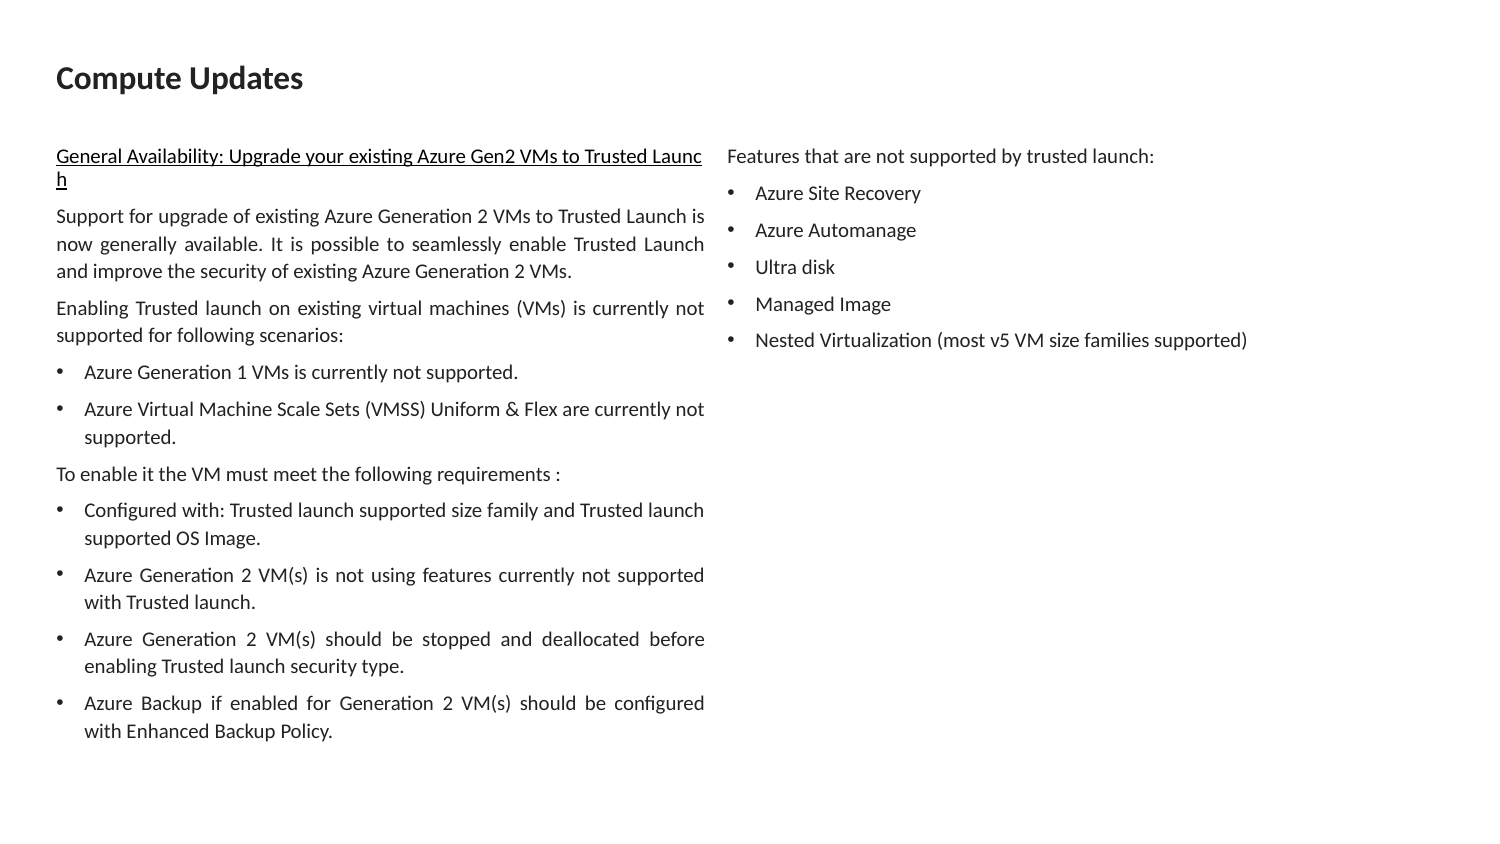

# Compute Updates
General Availability: Upgrade your existing Azure Gen2 VMs to Trusted Launch
Support for upgrade of existing Azure Generation 2 VMs to Trusted Launch is now generally available. It is possible to seamlessly enable Trusted Launch and improve the security of existing Azure Generation 2 VMs.
Enabling Trusted launch on existing virtual machines (VMs) is currently not supported for following scenarios:
Azure Generation 1 VMs is currently not supported.
Azure Virtual Machine Scale Sets (VMSS) Uniform & Flex are currently not supported.
To enable it the VM must meet the following requirements :
Configured with: Trusted launch supported size family and Trusted launch supported OS Image.
Azure Generation 2 VM(s) is not using features currently not supported with Trusted launch.
Azure Generation 2 VM(s) should be stopped and deallocated before enabling Trusted launch security type.
Azure Backup if enabled for Generation 2 VM(s) should be configured with Enhanced Backup Policy.
Features that are not supported by trusted launch:
Azure Site Recovery
Azure Automanage
Ultra disk
Managed Image
Nested Virtualization (most v5 VM size families supported)